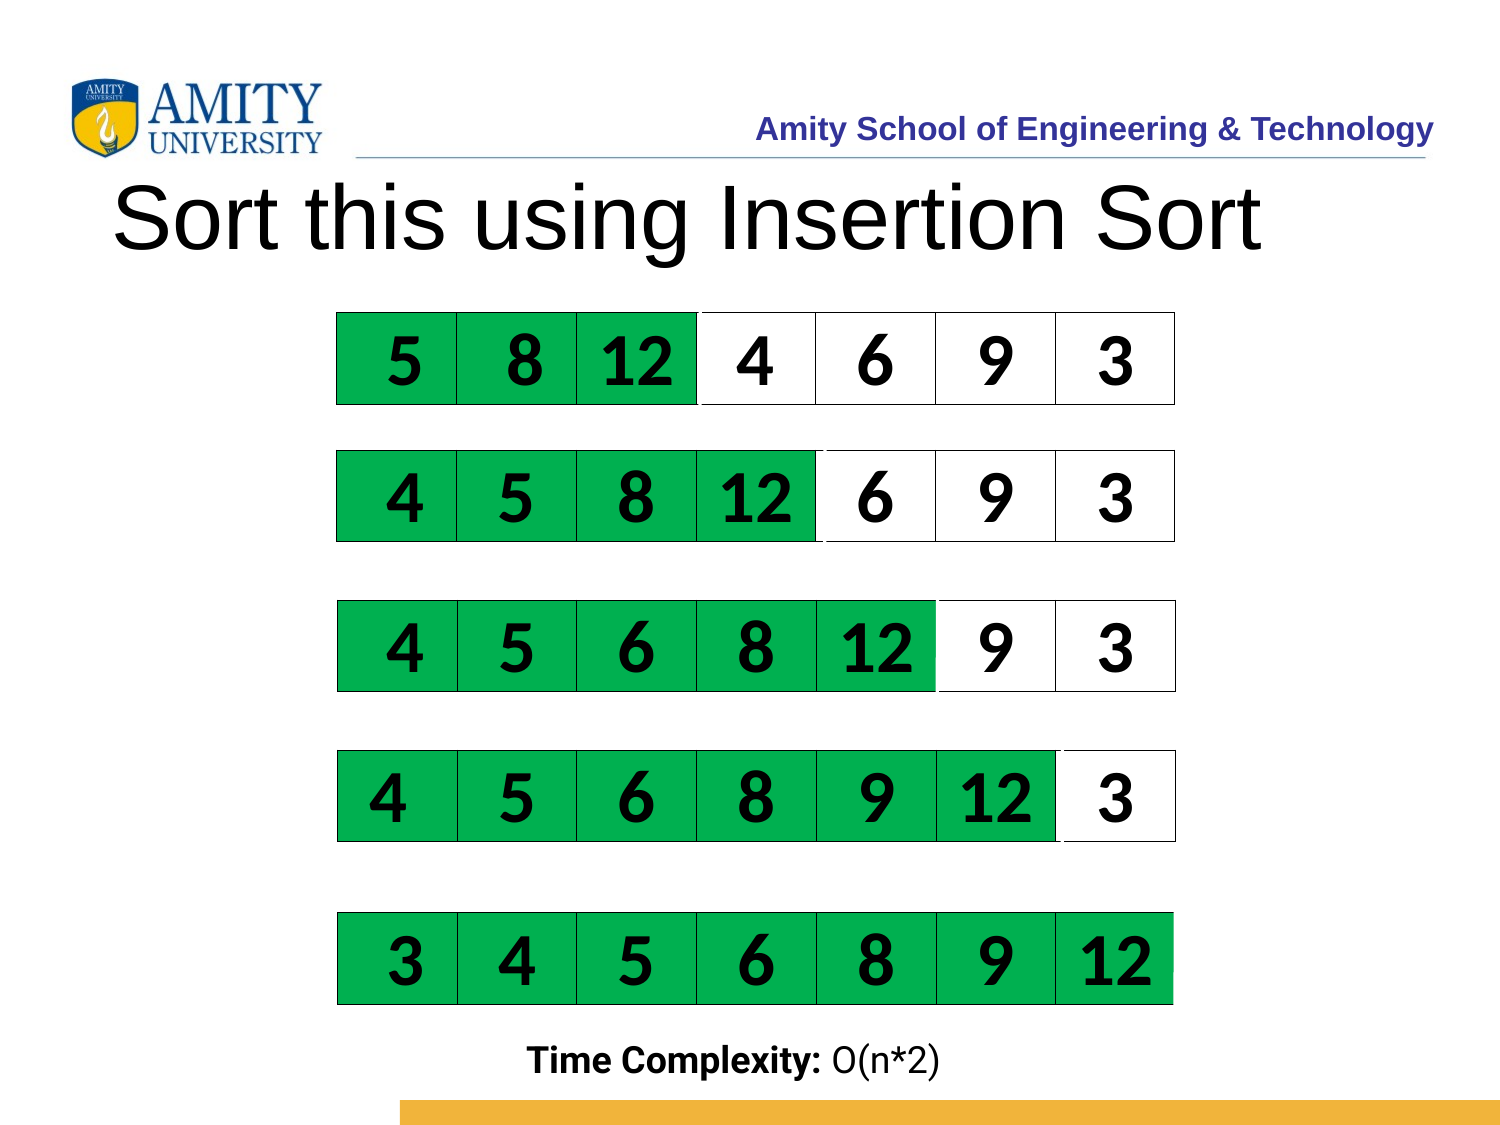

# Sort this using Insertion Sort
| 5 | 8 | 12 | 4 | 6 | 9 | 3 |
| --- | --- | --- | --- | --- | --- | --- |
| 4 | 5 | 8 | 12 | 6 | 9 | 3 |
| --- | --- | --- | --- | --- | --- | --- |
| 4 | 5 | 6 | 8 | 12 | 9 | 3 |
| --- | --- | --- | --- | --- | --- | --- |
| 4 | 5 | 6 | 8 | 9 | 12 | 3 |
| --- | --- | --- | --- | --- | --- | --- |
| 3 | 4 | 5 | 6 | 8 | 9 | 12 |
| --- | --- | --- | --- | --- | --- | --- |
Time Complexity: O(n*2)